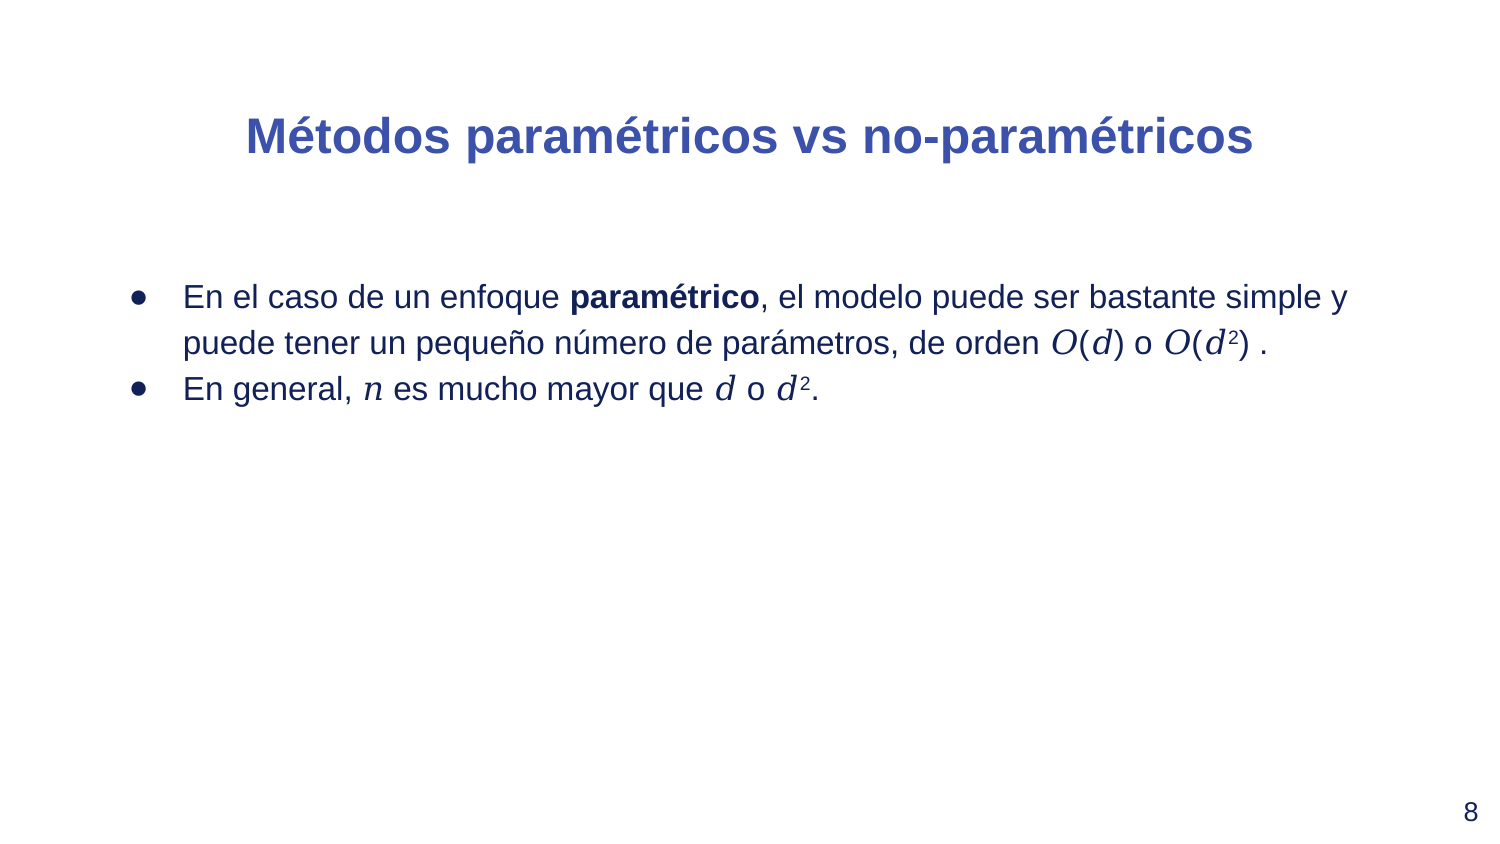

Métodos paramétricos vs no-paramétricos
En el caso de un enfoque paramétrico, el modelo puede ser bastante simple y puede tener un pequeño número de parámetros, de orden 𝑂(𝑑) o 𝑂(𝑑2) .
En general, 𝑛 es mucho mayor que 𝑑 o 𝑑2.
8